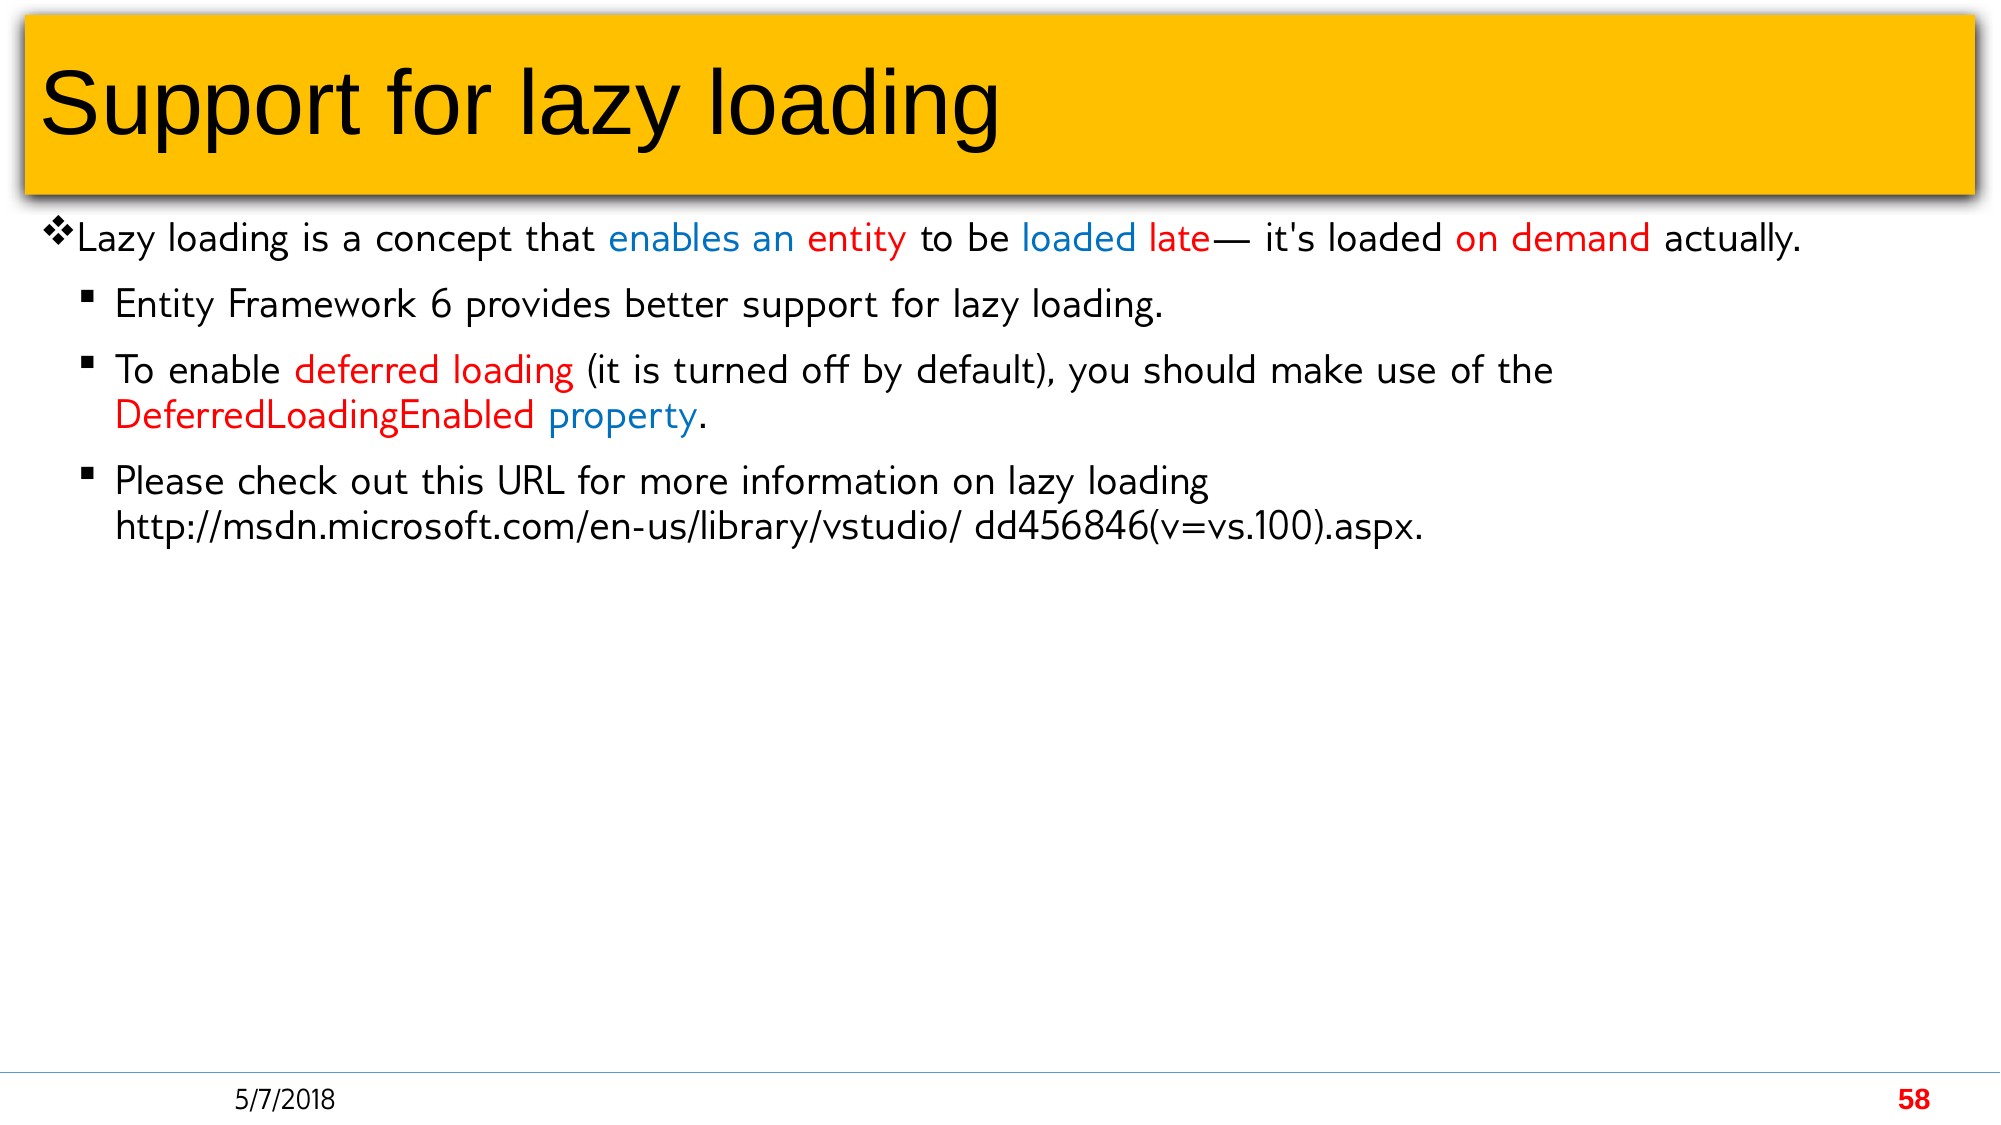

# Support for lazy loading
Lazy loading is a concept that enables an entity to be loaded late— it's loaded on demand actually.
Entity Framework 6 provides better support for lazy loading.
To enable deferred loading (it is turned off by default), you should make use of the DeferredLoadingEnabled property.
Please check out this URL for more information on lazy loading http://msdn.microsoft.com/en-us/library/vstudio/ dd456846(v=vs.100).aspx.
5/7/2018
58